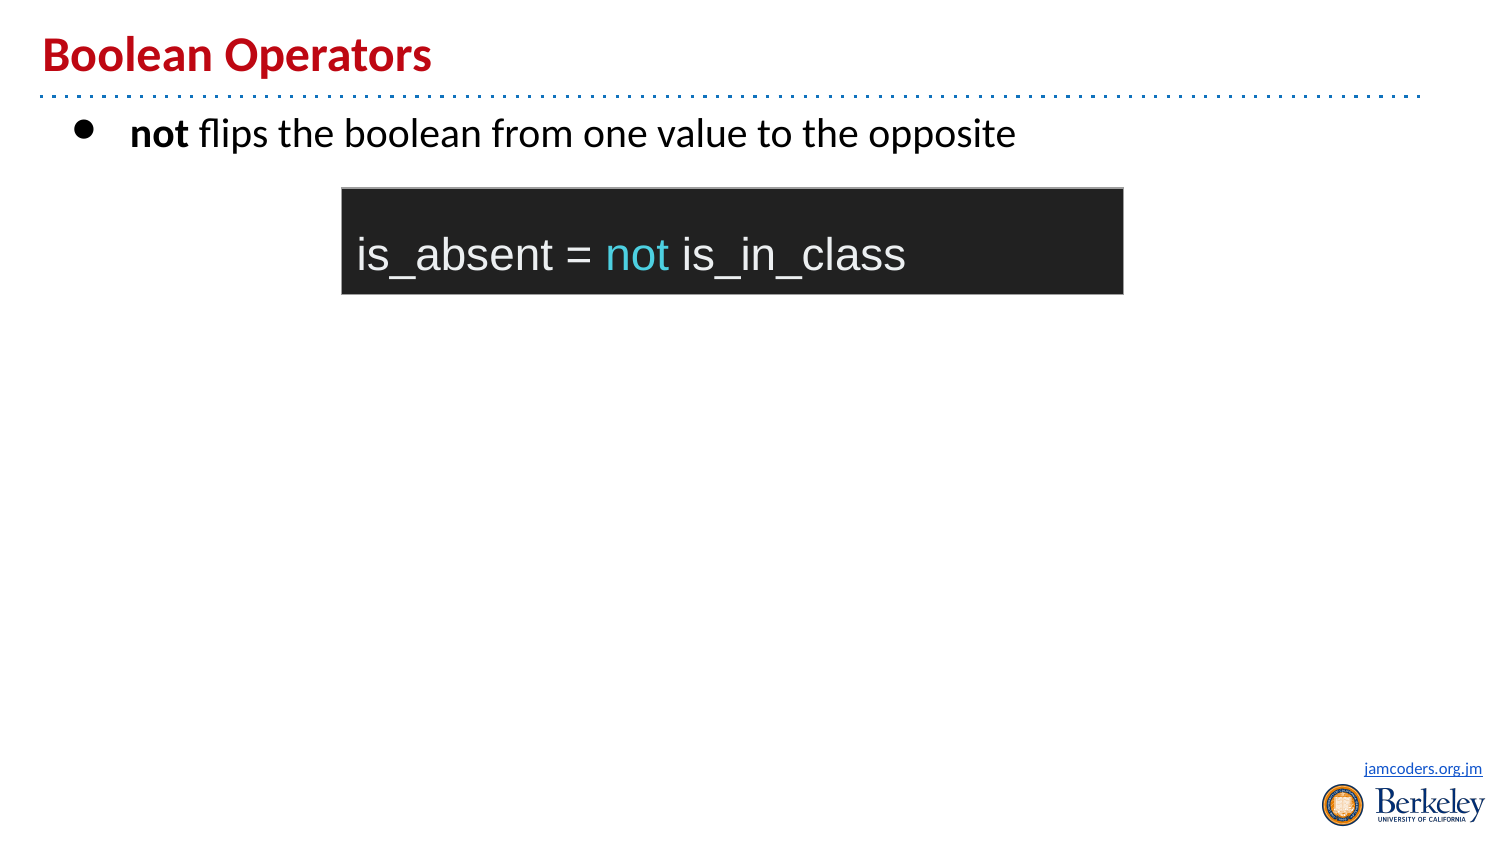

# Boolean Operators
not flips the boolean from one value to the opposite

| is\_absent = not is\_in\_class |
| --- |